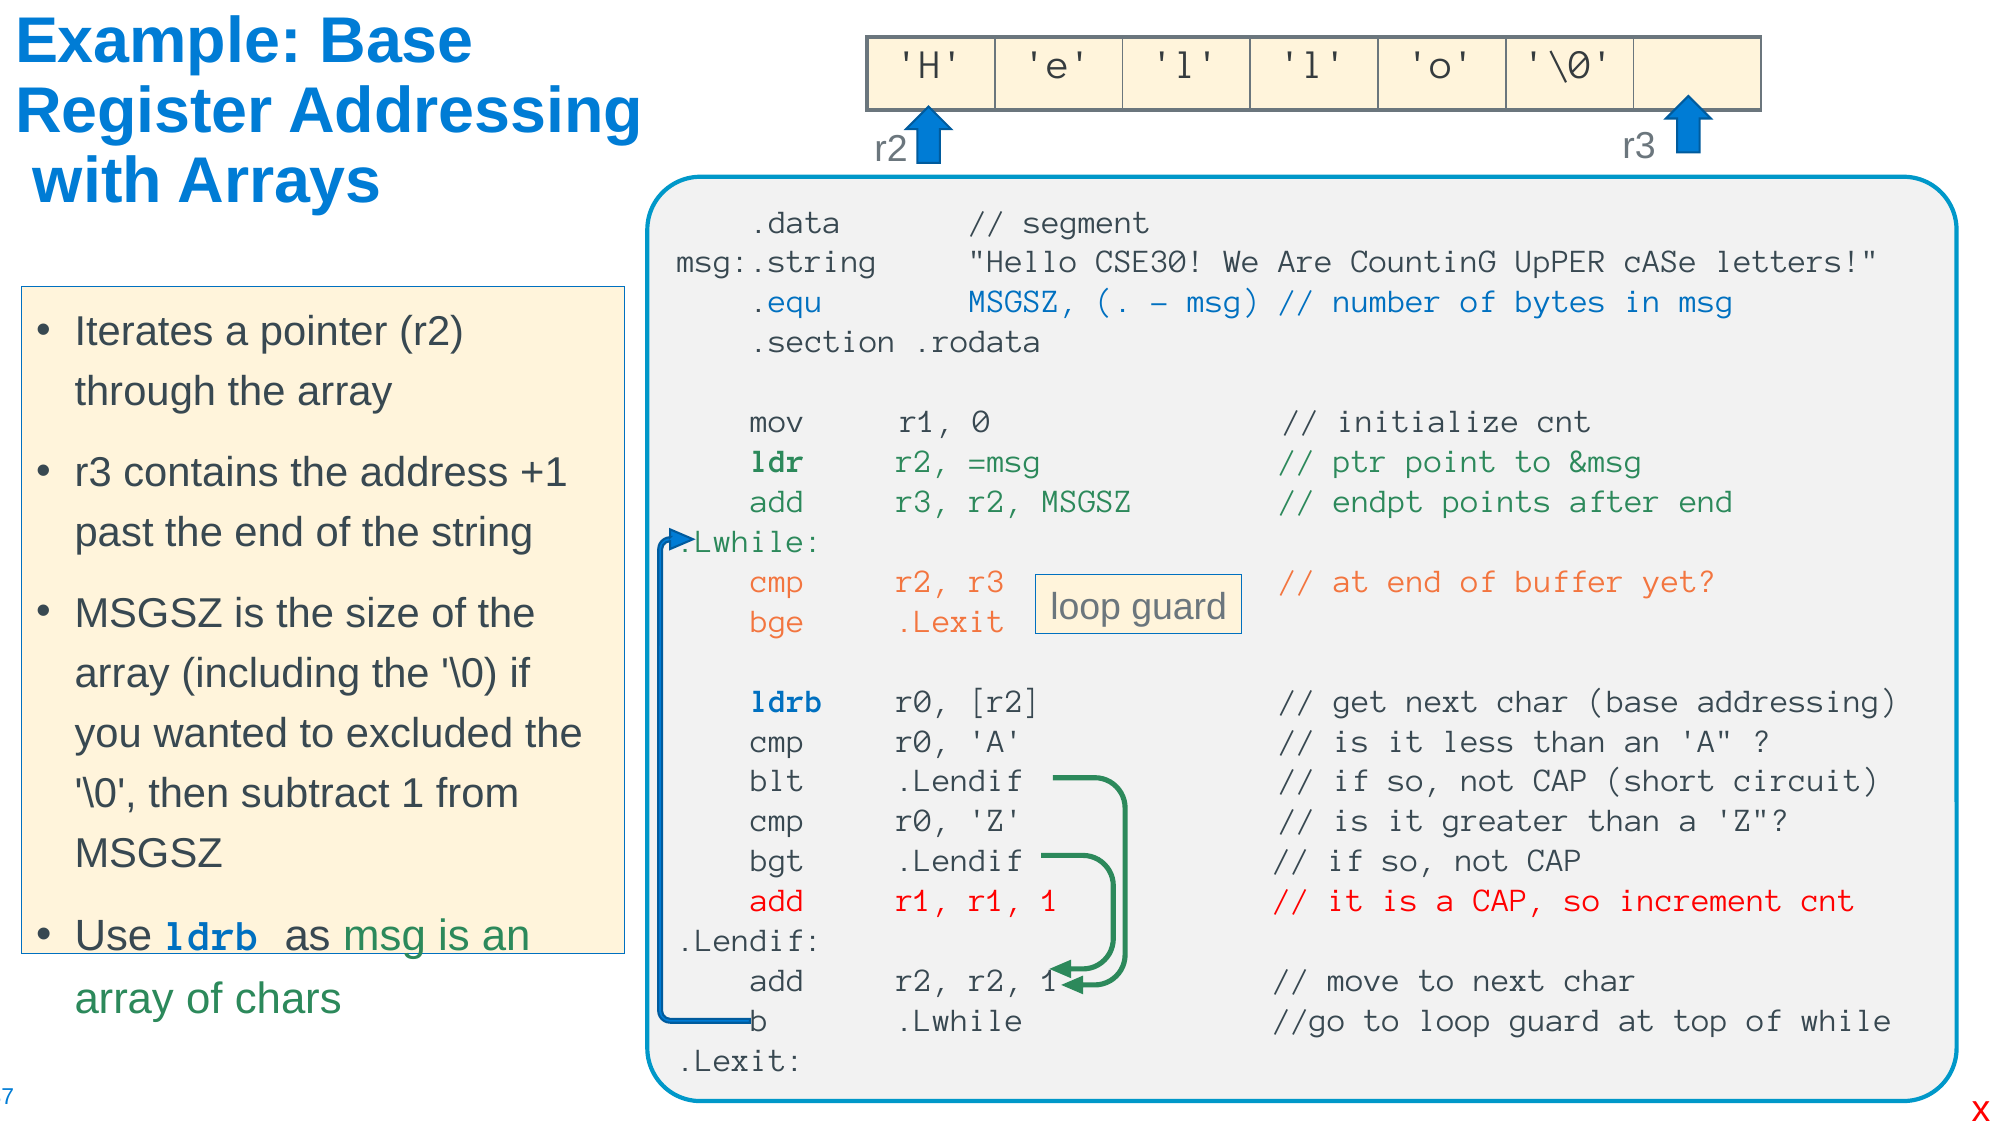

| 'H' | 'e' | 'l' | 'l' | 'o' | '\0' |  |
| --- | --- | --- | --- | --- | --- | --- |

# Example: Base Register Addressing  with Arrays

r3
r2
    .data       // segment
msg:.string     "Hello CSE30! We Are CountinG UpPER cASe letters!"
    .equ        MSGSZ, (. - msg) // number of bytes in msg
    .section .rodata

    mov	    r1, 0                // initialize cnt
    ldr     r2, =msg             // ptr point to &msg
    add     r3, r2, MSGSZ        // endpt points after end
.Lwhile:
    cmp     r2, r3               // at end of buffer yet?
    bge     .Lexit

    ldrb    r0, [r2]             // get next char (base addressing)
    cmp     r0, 'A'              // is it less than an 'A" ?
    blt     .Lendif              // if so, not CAP (short circuit)
    cmp     r0, 'Z'              // is it greater than a 'Z"?
    bgt     .Lendif	        // if so, not CAP
    add     r1, r1, 1	        // it is a CAP, so increment cnt
.Lendif:
    add     r2, r2, 1	        // move to next char
    b       .Lwhile	        //go to loop guard at top of while
.Lexit:
Iterates a pointer (r2) through the array
r3 contains the address +1 past the end of the string
MSGSZ is the size of the array (including the '\0) if you wanted to excluded the '\0', then subtract 1 from MSGSZ
Use ldrb as msg is an array of chars
loop guard

x